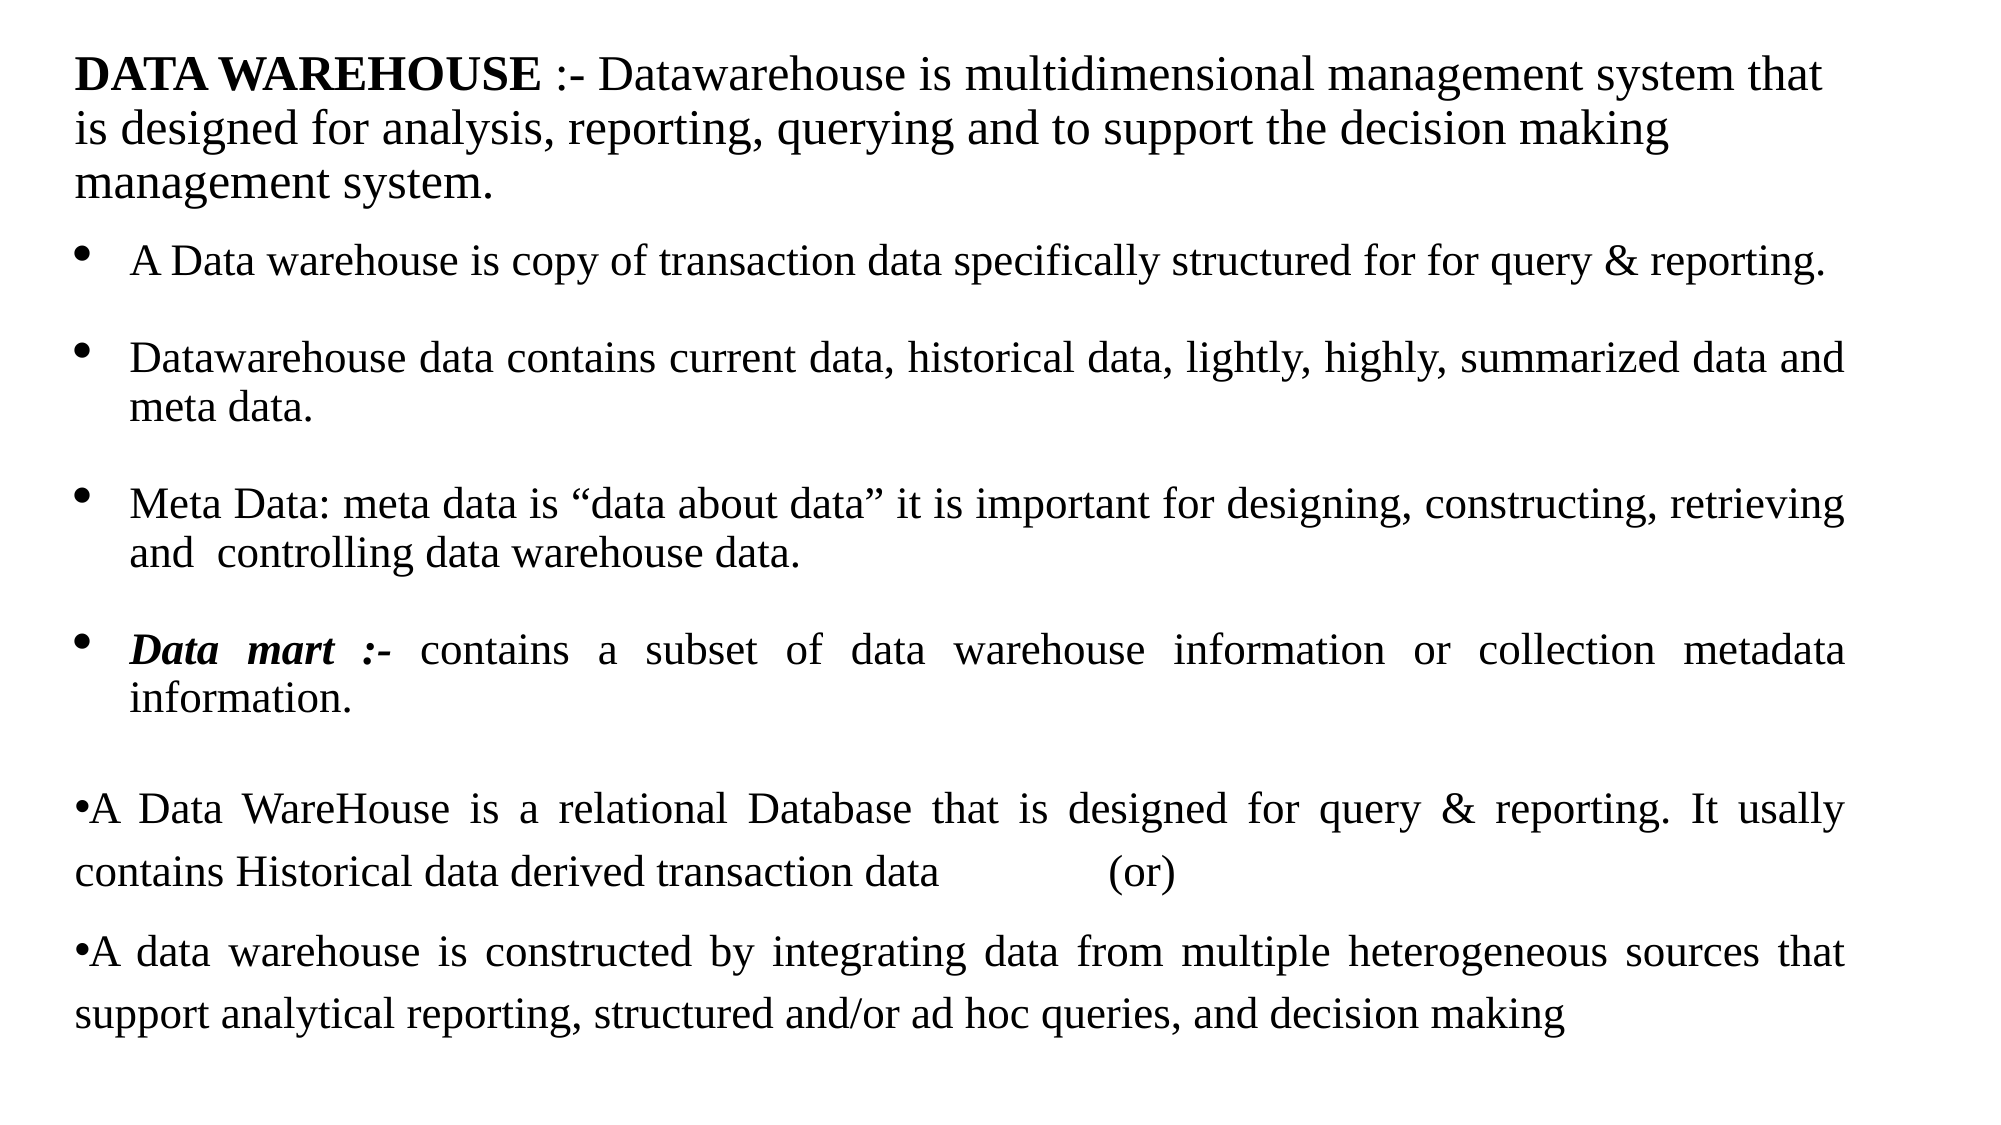

# DATA WAREHOUSE :- Datawarehouse is multidimensional management system that is designed for analysis, reporting, querying and to support the decision making management system.
A Data warehouse is copy of transaction data specifically structured for for query & reporting.

Datawarehouse data contains current data, historical data, lightly, highly, summarized data and meta data.

Meta Data: meta data is “data about data” it is important for designing, constructing, retrieving and  controlling data warehouse data.

Data mart :- contains a subset of data warehouse information or collection metadata information.

A Data WareHouse is a relational Database that is designed for query & reporting. It usally contains Historical data derived transaction data               (or)
A data warehouse is constructed by integrating data from multiple heterogeneous sources that support analytical reporting, structured and/or ad hoc queries, and decision making